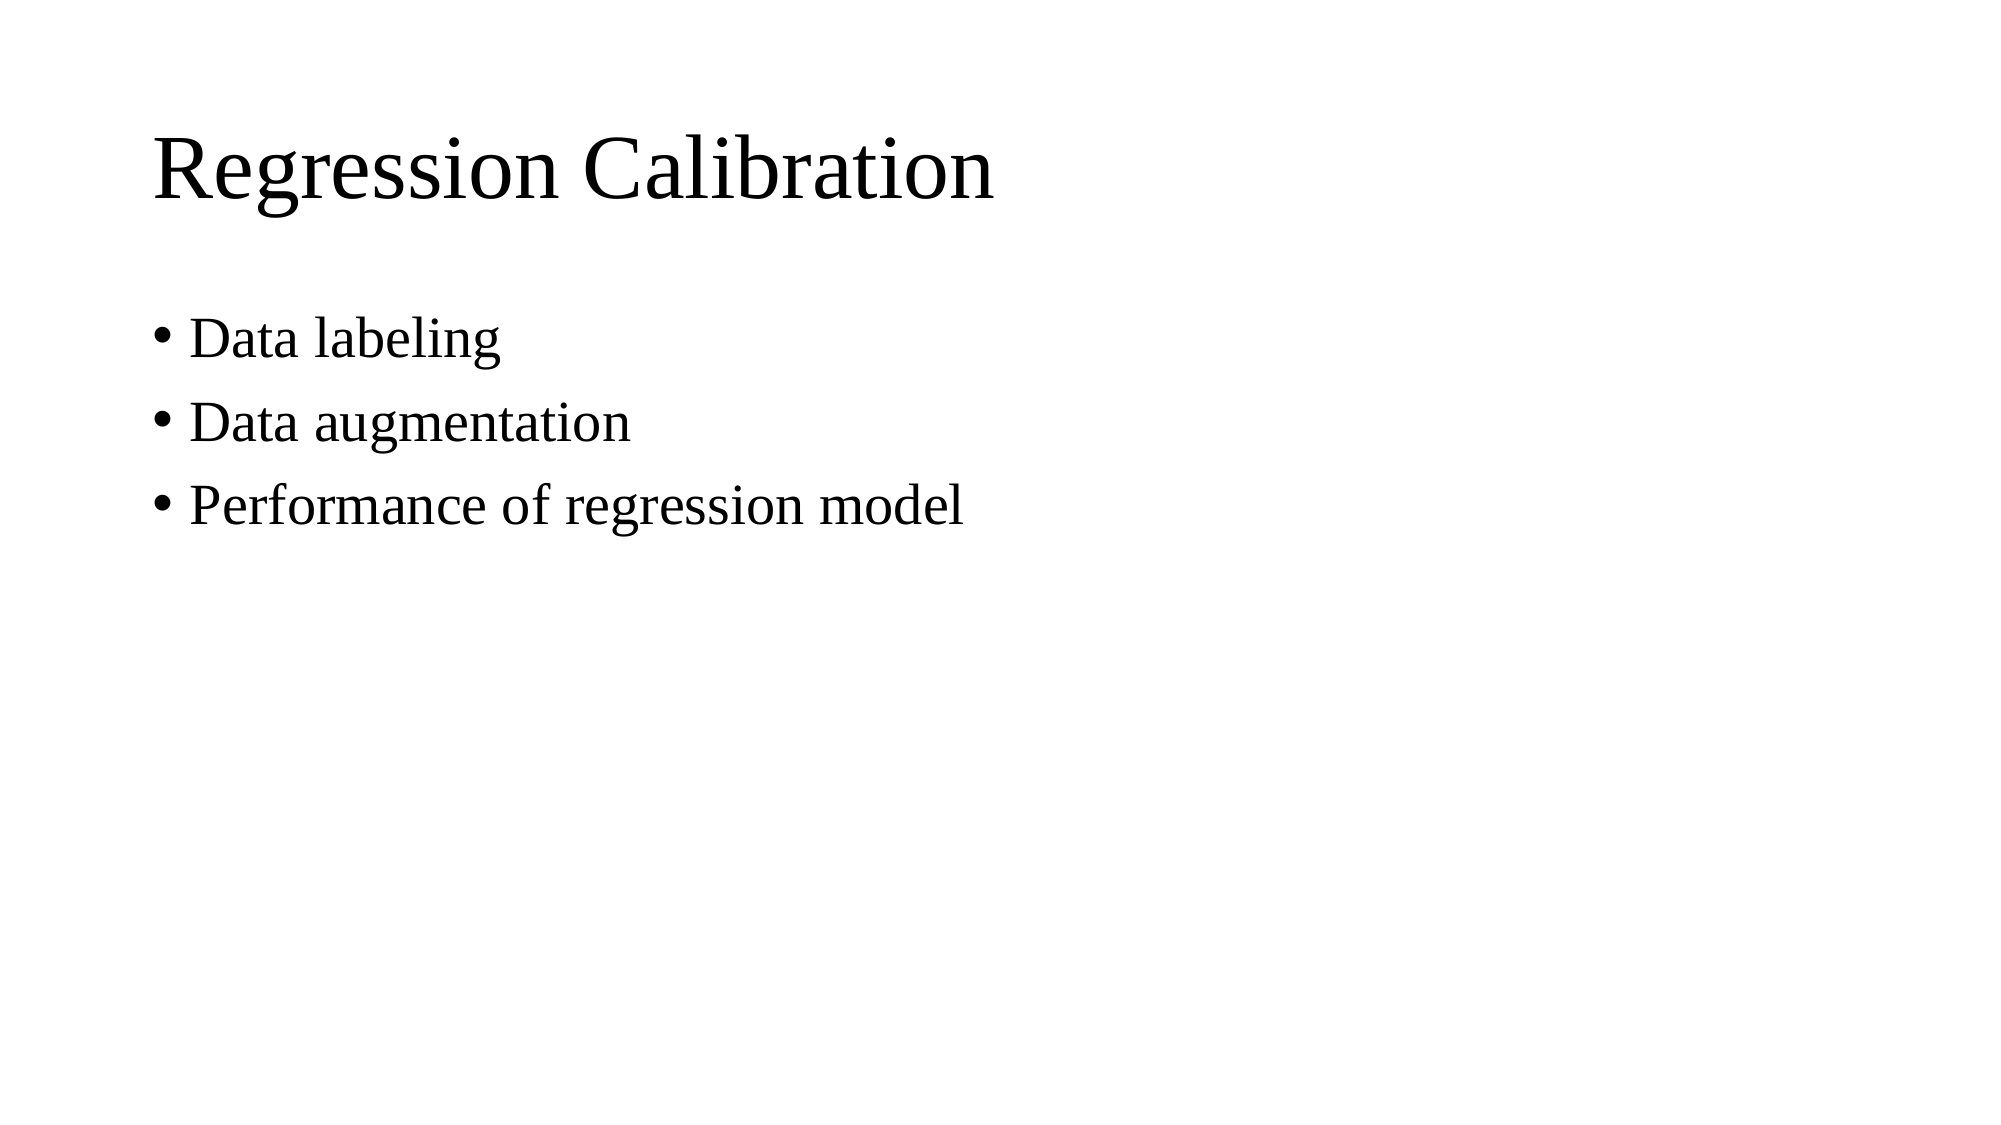

# Regression Calibration
Data labeling
Data augmentation
Performance of regression model